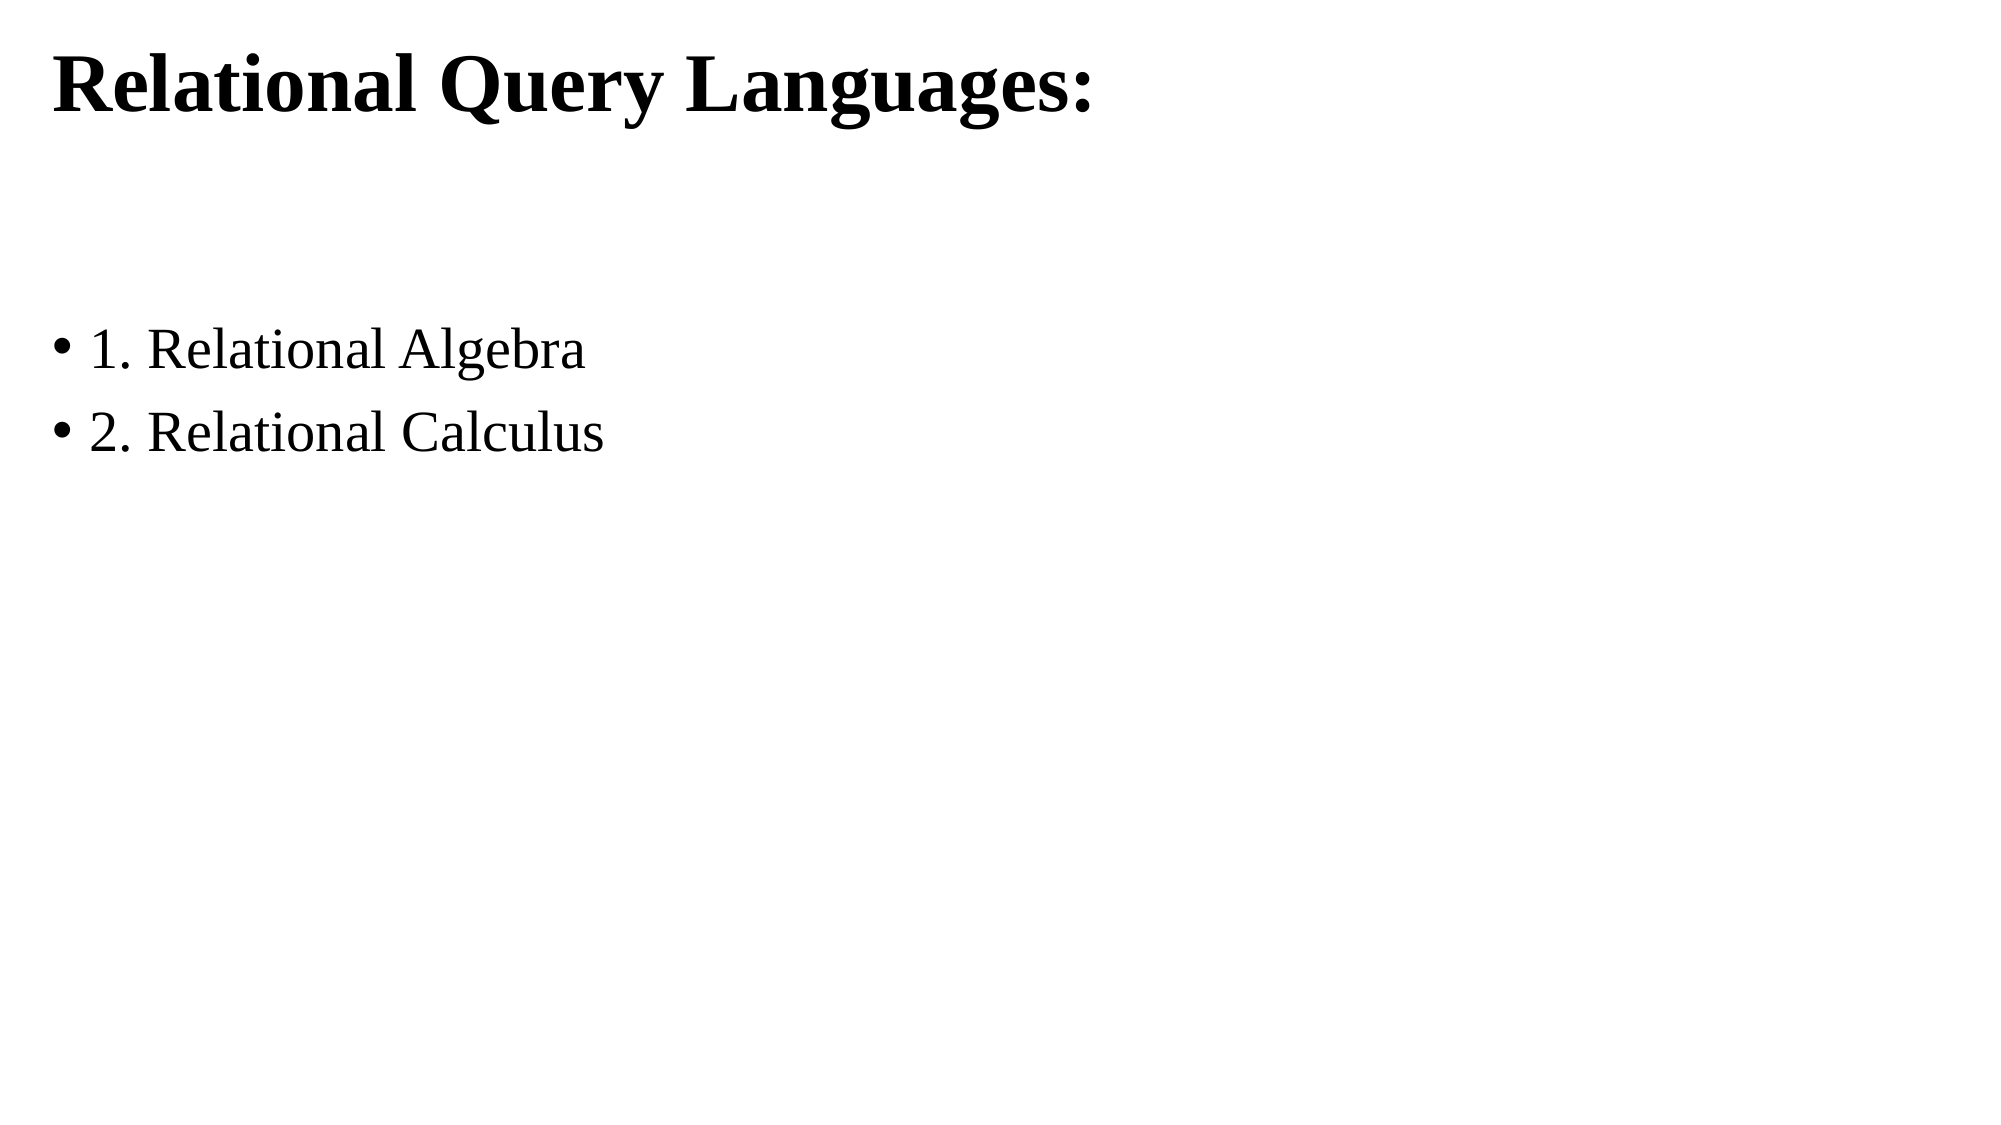

Relational Query Languages:

1. Relational Algebra
2. Relational Calculus